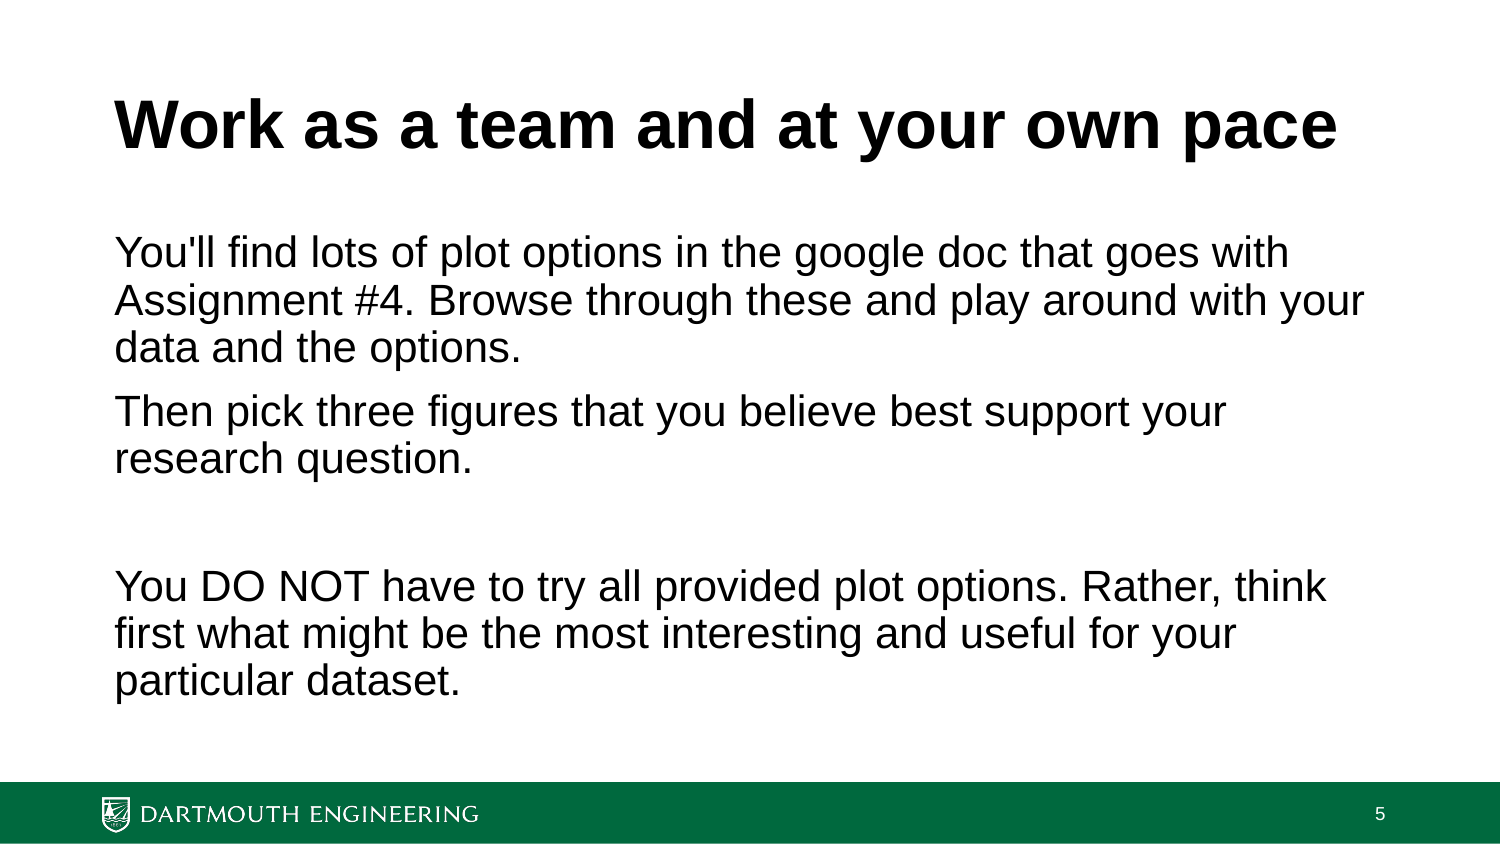

# Work as a team and at your own pace
You'll find lots of plot options in the google doc that goes with Assignment #4. Browse through these and play around with your data and the options.
Then pick three figures that you believe best support your research question.

You DO NOT have to try all provided plot options. Rather, think first what might be the most interesting and useful for your particular dataset.
5